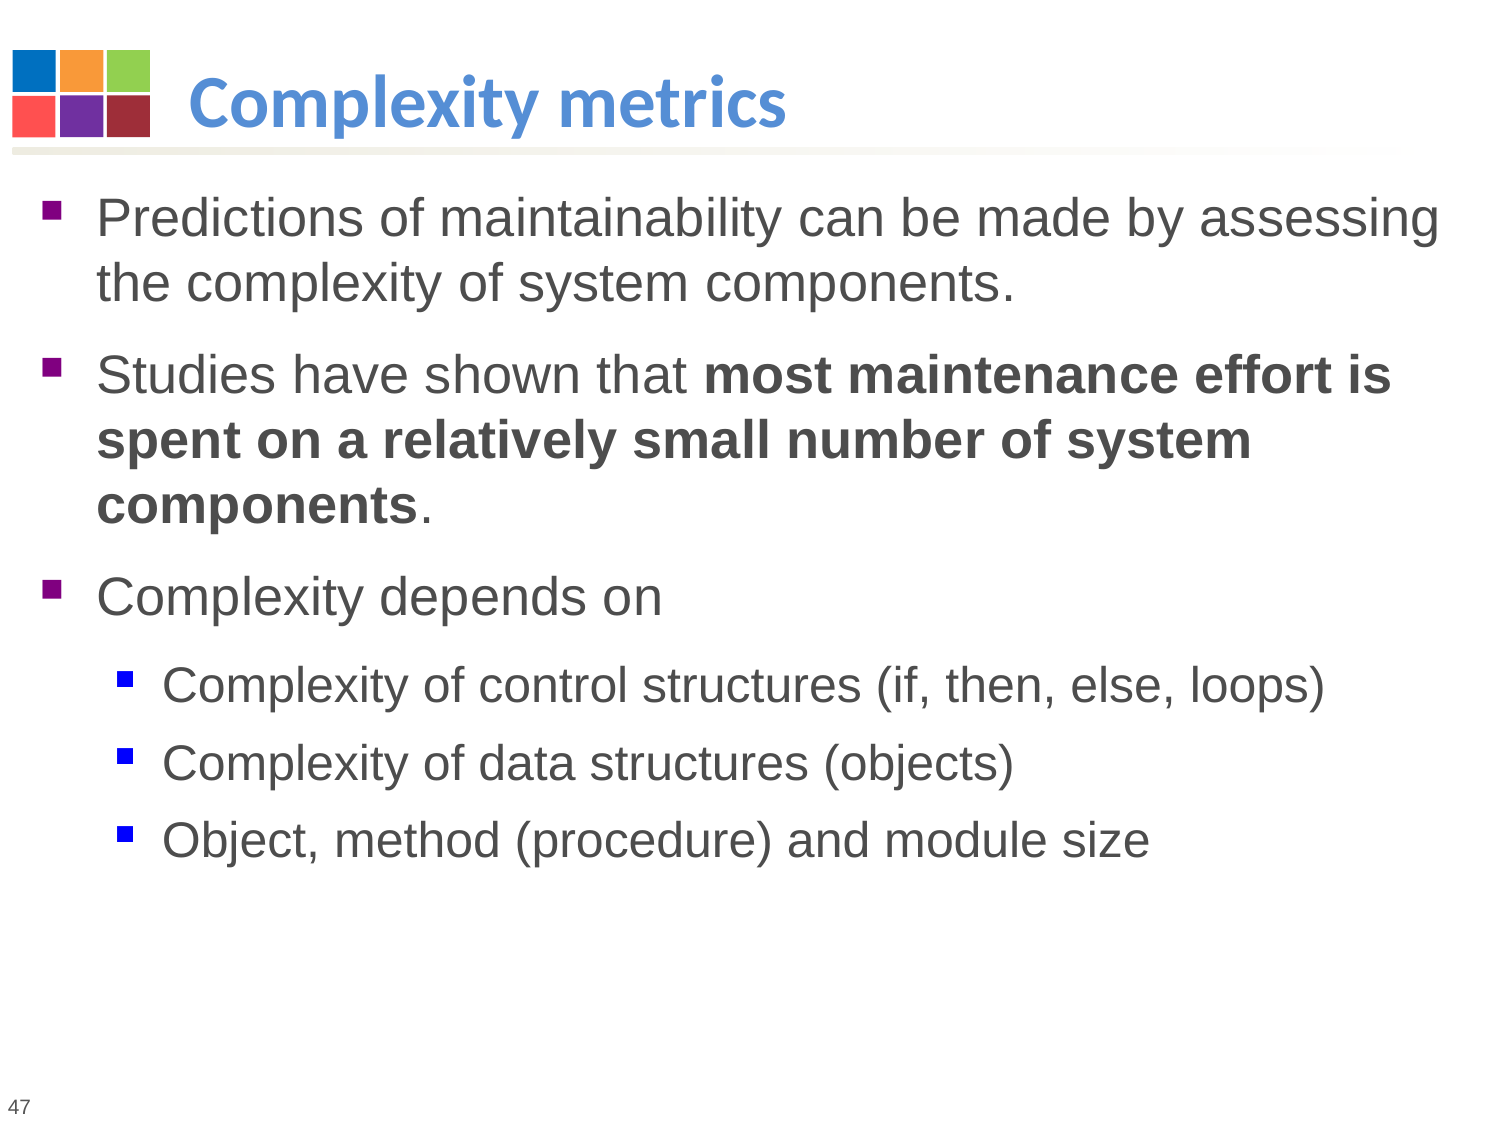

# Complexity metrics
Predictions of maintainability can be made by assessing the complexity of system components.
Studies have shown that most maintenance effort is spent on a relatively small number of system components.
Complexity depends on
Complexity of control structures (if, then, else, loops)
Complexity of data structures (objects)
Object, method (procedure) and module size